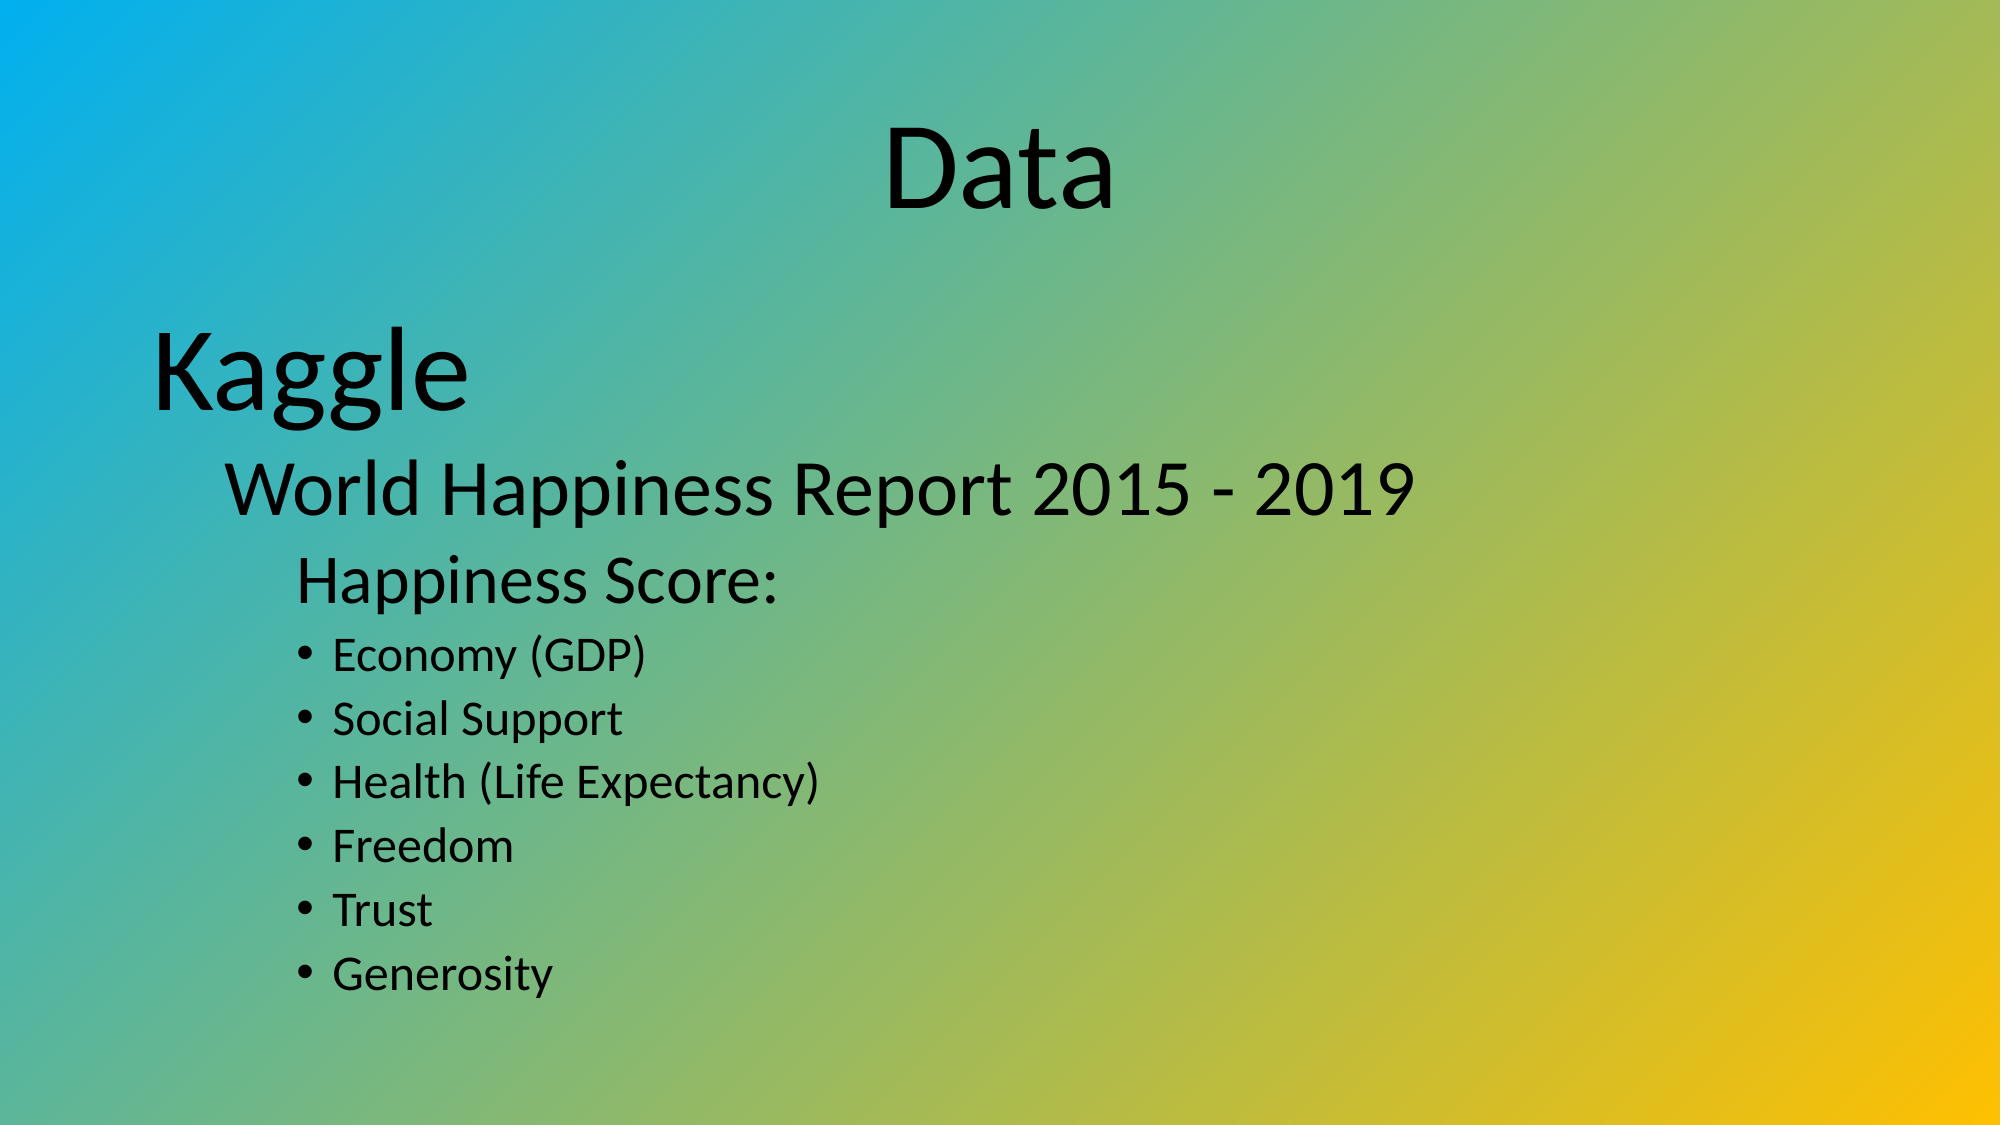

# Data
Kaggle
World Happiness Report 2015 - 2019
Happiness Score:
Economy (GDP)
Social Support
Health (Life Expectancy)
Freedom
Trust
Generosity